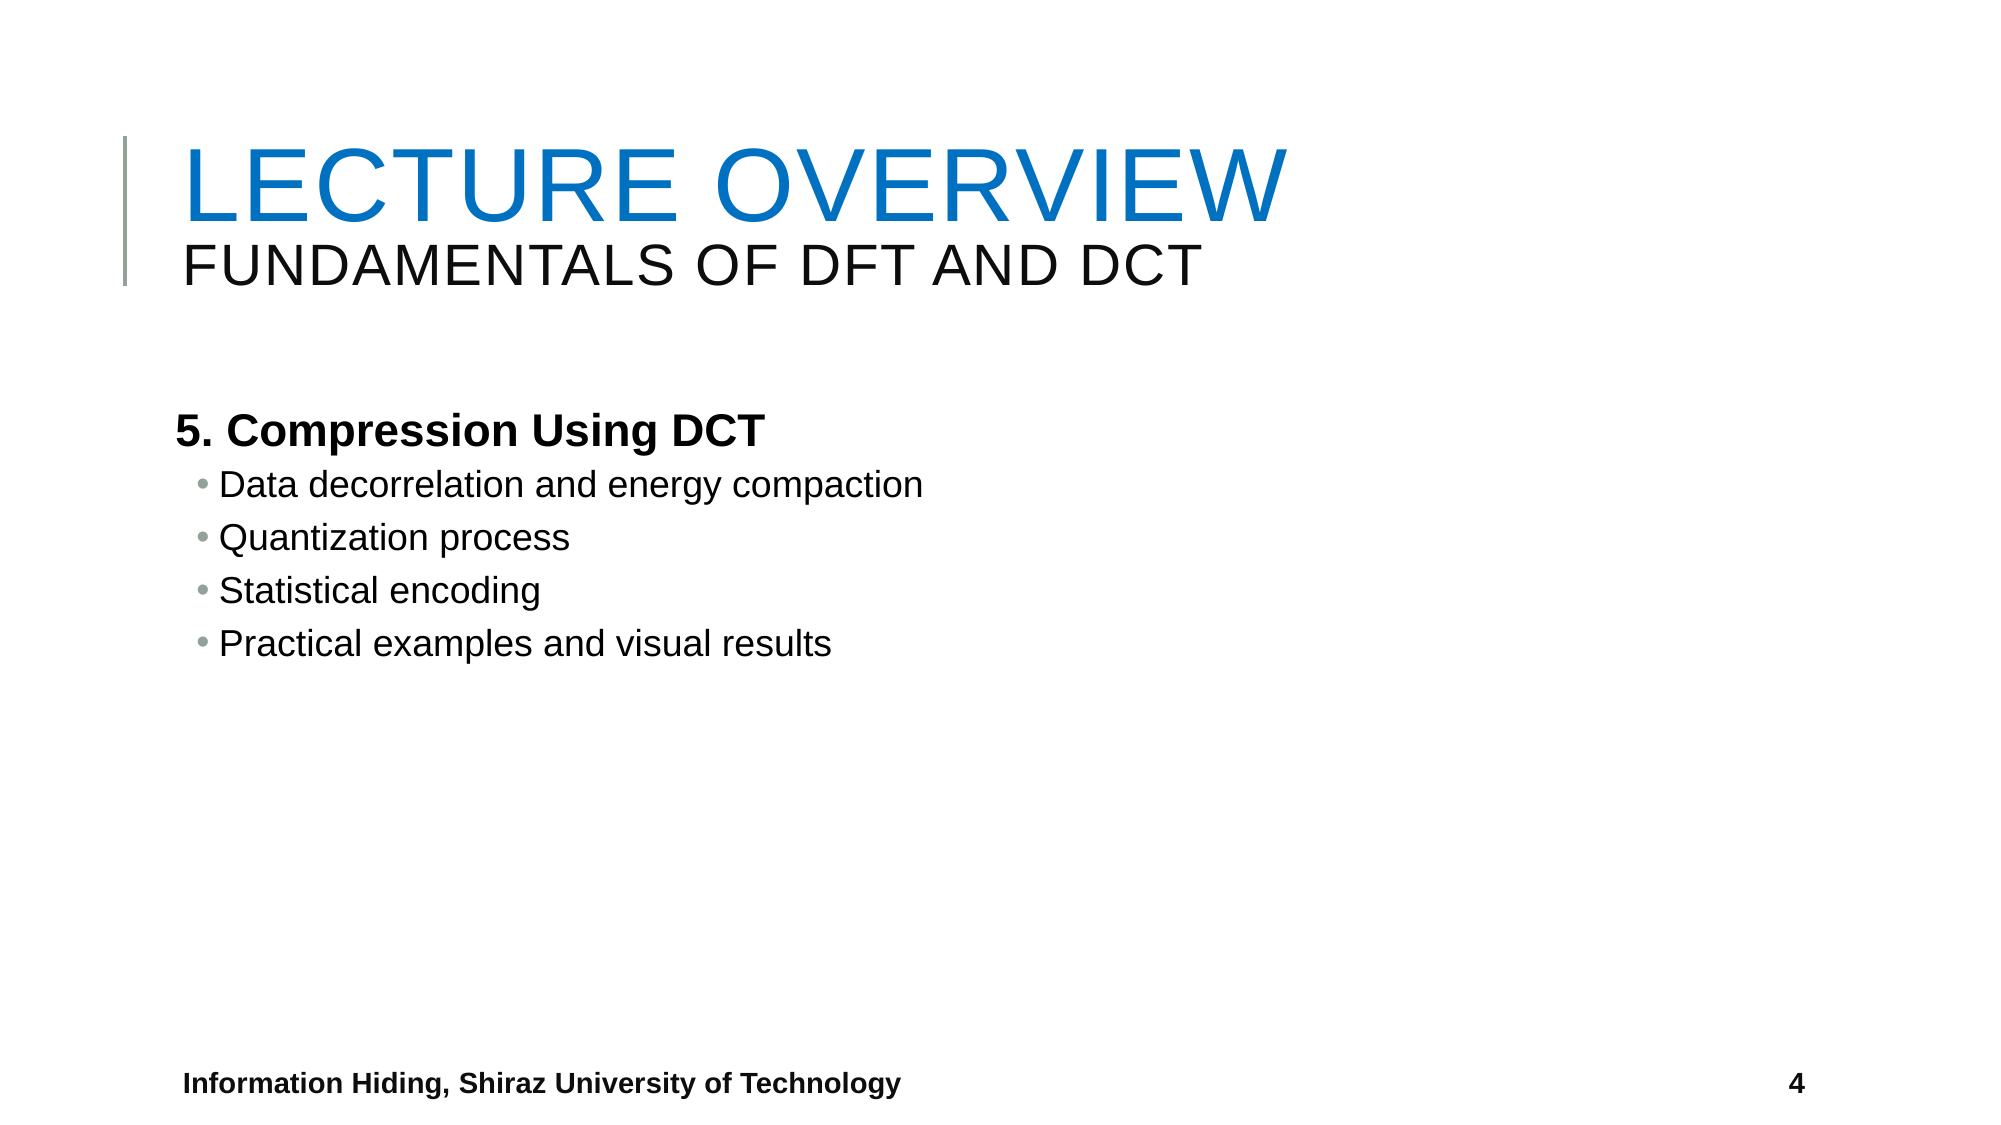

# Lecture Overview Fundamentals of dft and dct
5. Compression Using DCT
Data decorrelation and energy compaction
Quantization process
Statistical encoding
Practical examples and visual results
Information Hiding, Shiraz University of Technology
4